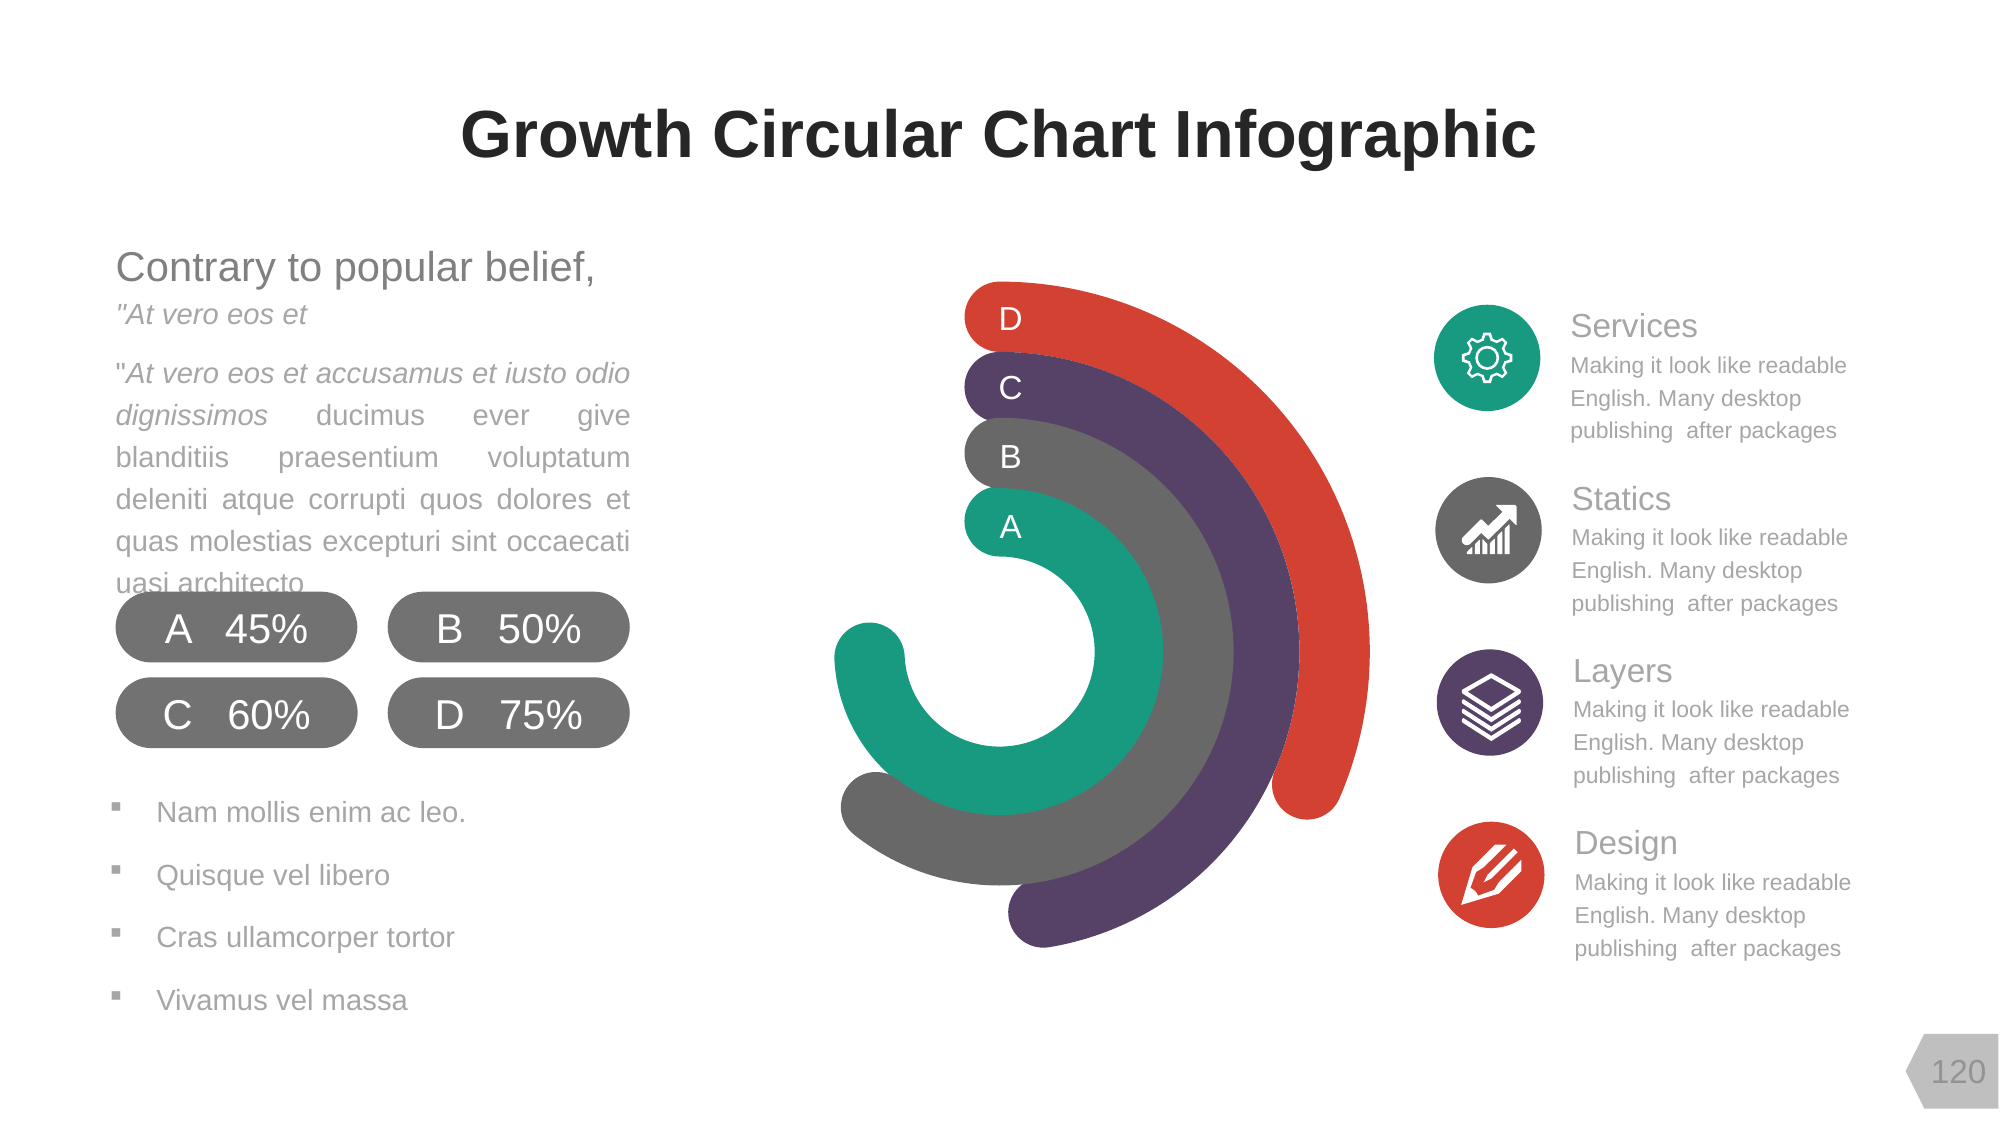

Growth Circular Chart Infographic
Contrary to popular belief,
"At vero eos et
D
Services

Making it look like readable English. Many desktop publishing  after packages
"At vero eos et accusamus et iusto odio dignissimos ducimus ever give blanditiis praesentium voluptatum deleniti atque corrupti quos dolores et quas molestias excepturi sint occaecati uasi architecto
C

B

Statics

A
Making it look like readable English. Many desktop publishing  after packages

A   45%
B   50%
Layers

C   60%
D   75%
Making it look like readable English. Many desktop publishing  after packages
Nam mollis enim ac leo.
Quisque vel libero
Cras ullamcorper tortor
Vivamus vel massa
Design

Making it look like readable English. Many desktop publishing  after packages